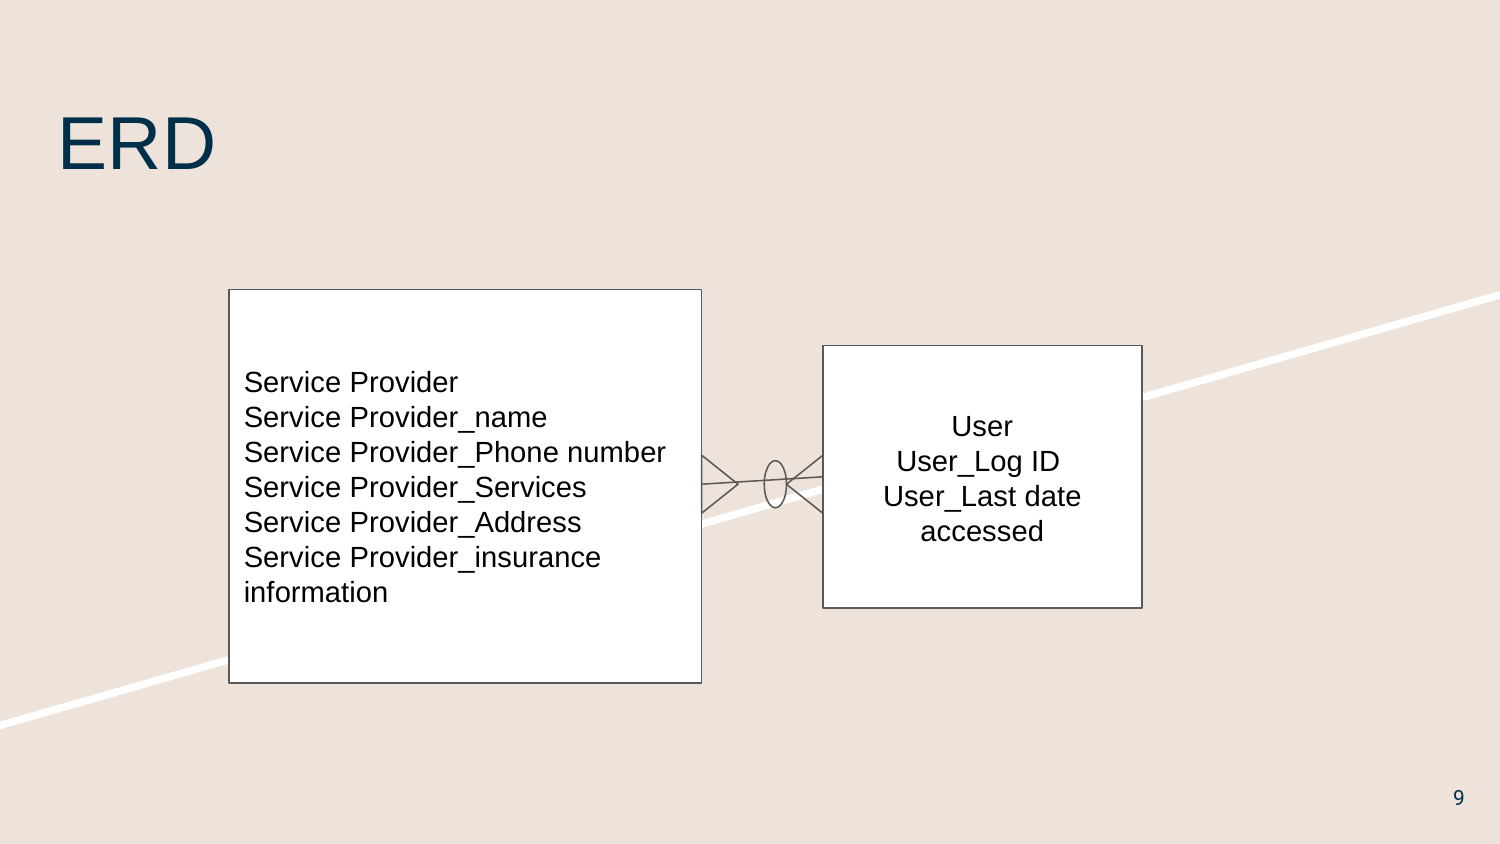

# ERD
Service Provider
Service Provider_name
Service Provider_Phone number
Service Provider_Services
Service Provider_Address
Service Provider_insurance information
User
User_Log ID
User_Last date accessed

9